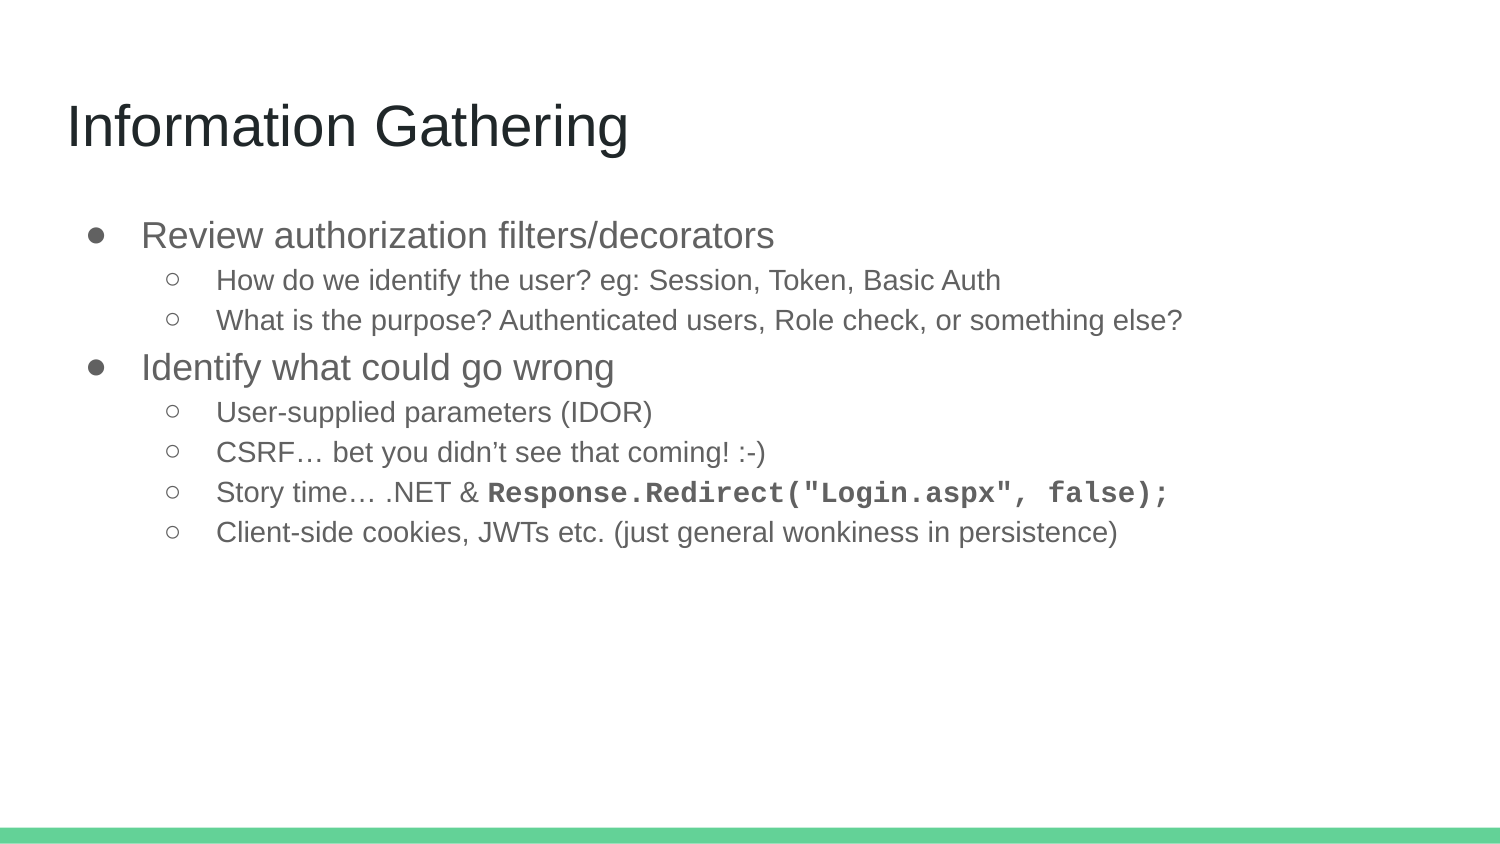

# Information Gathering

Review authorization filters/decorators
How do we identify the user? eg: Session, Token, Basic Auth
What is the purpose? Authenticated users, Role check, or something else?
Identify what could go wrong
User-supplied parameters (IDOR)
CSRF… bet you didn’t see that coming! :-)
Story time… .NET & Response.Redirect("Login.aspx", false);
Client-side cookies, JWTs etc. (just general wonkiness in persistence)